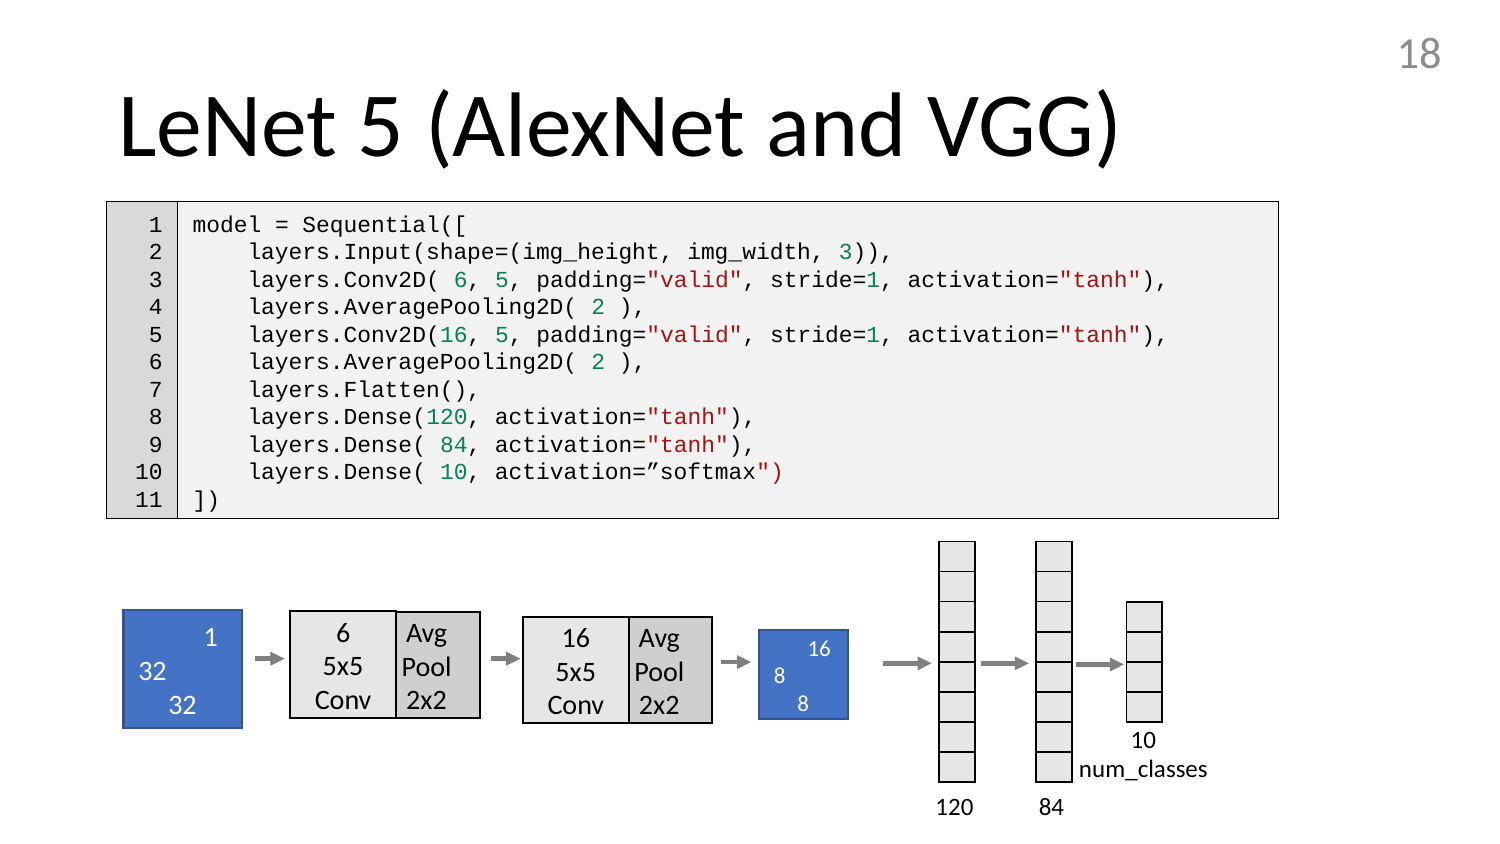

18
# LeNet 5 (AlexNet and VGG)
1
2
3
4
5
6
7
8
9
10
11
model = Sequential([
    layers.Input(shape=(img_height, img_width, 3)),
    layers.Conv2D( 6, 5, padding="valid", stride=1, activation="tanh"),
    layers.AveragePooling2D( 2 ),
    layers.Conv2D(16, 5, padding="valid", stride=1, activation="tanh"),
    layers.AveragePooling2D( 2 ),
    layers.Flatten(),
    layers.Dense(120, activation="tanh"),
    layers.Dense( 84, activation="tanh"),
    layers.Dense( 10, activation=”softmax")
])
How many parameters?
|  |
| --- |
|  |
|  |
|  |
|  |
|  |
|  |
|  |
|  |
| --- |
|  |
|  |
|  |
|  |
|  |
|  |
|  |
|  |
| --- |
|  |
|  |
|  |
         1
32
32
6
5x5
Conv
Avg
Pool
2x2
16
5x5
Conv
Avg
Pool
2x2
      16
8
8
10
num_classes
120
84